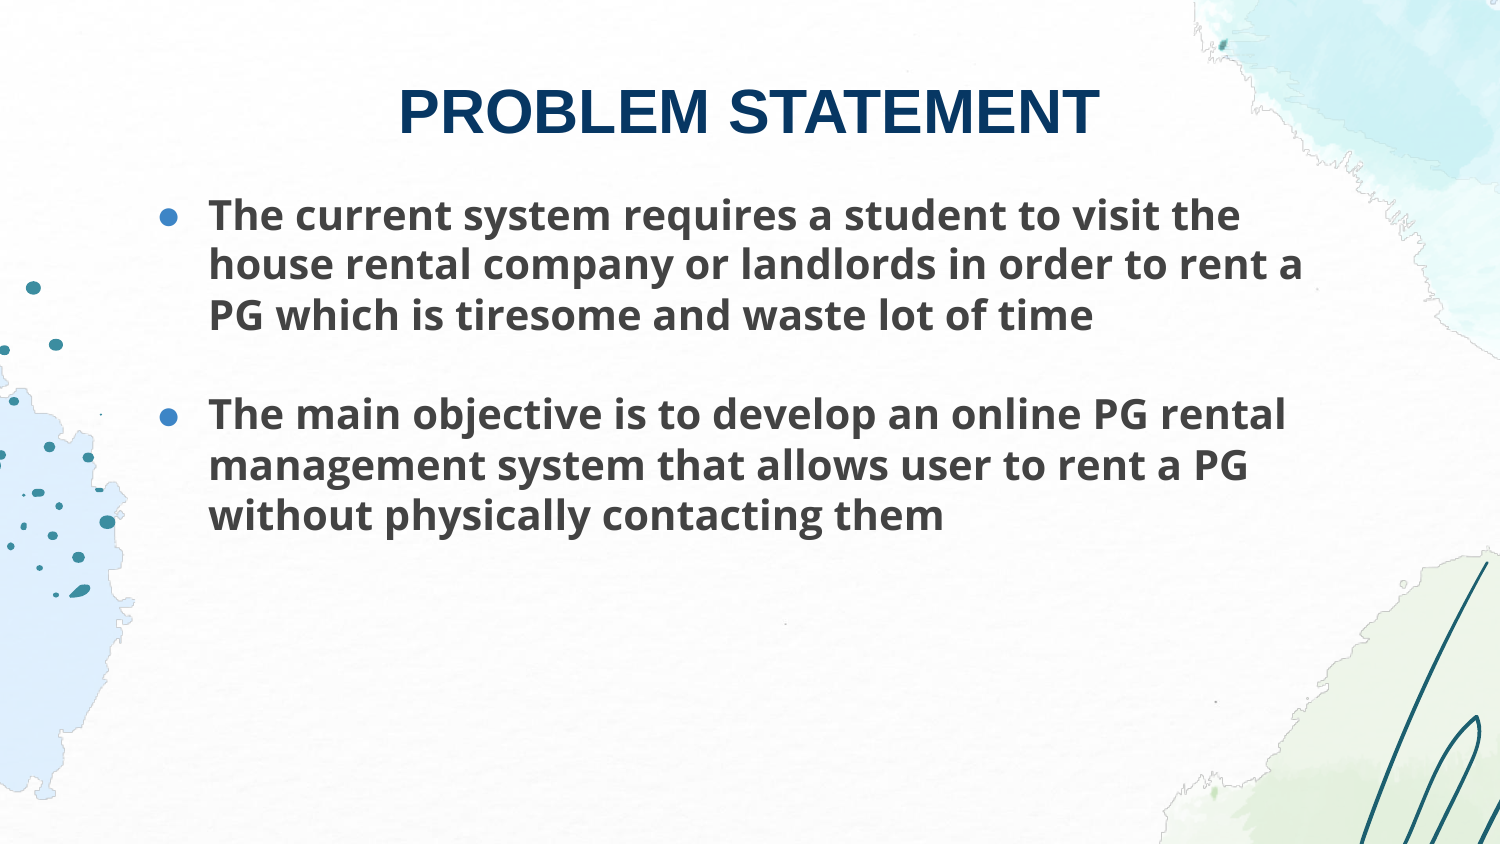

# PROBLEM STATEMENT
The current system requires a student to visit the house rental company or landlords in order to rent a PG which is tiresome and waste lot of time

The main objective is to develop an online PG rental management system that allows user to rent a PG without physically contacting them